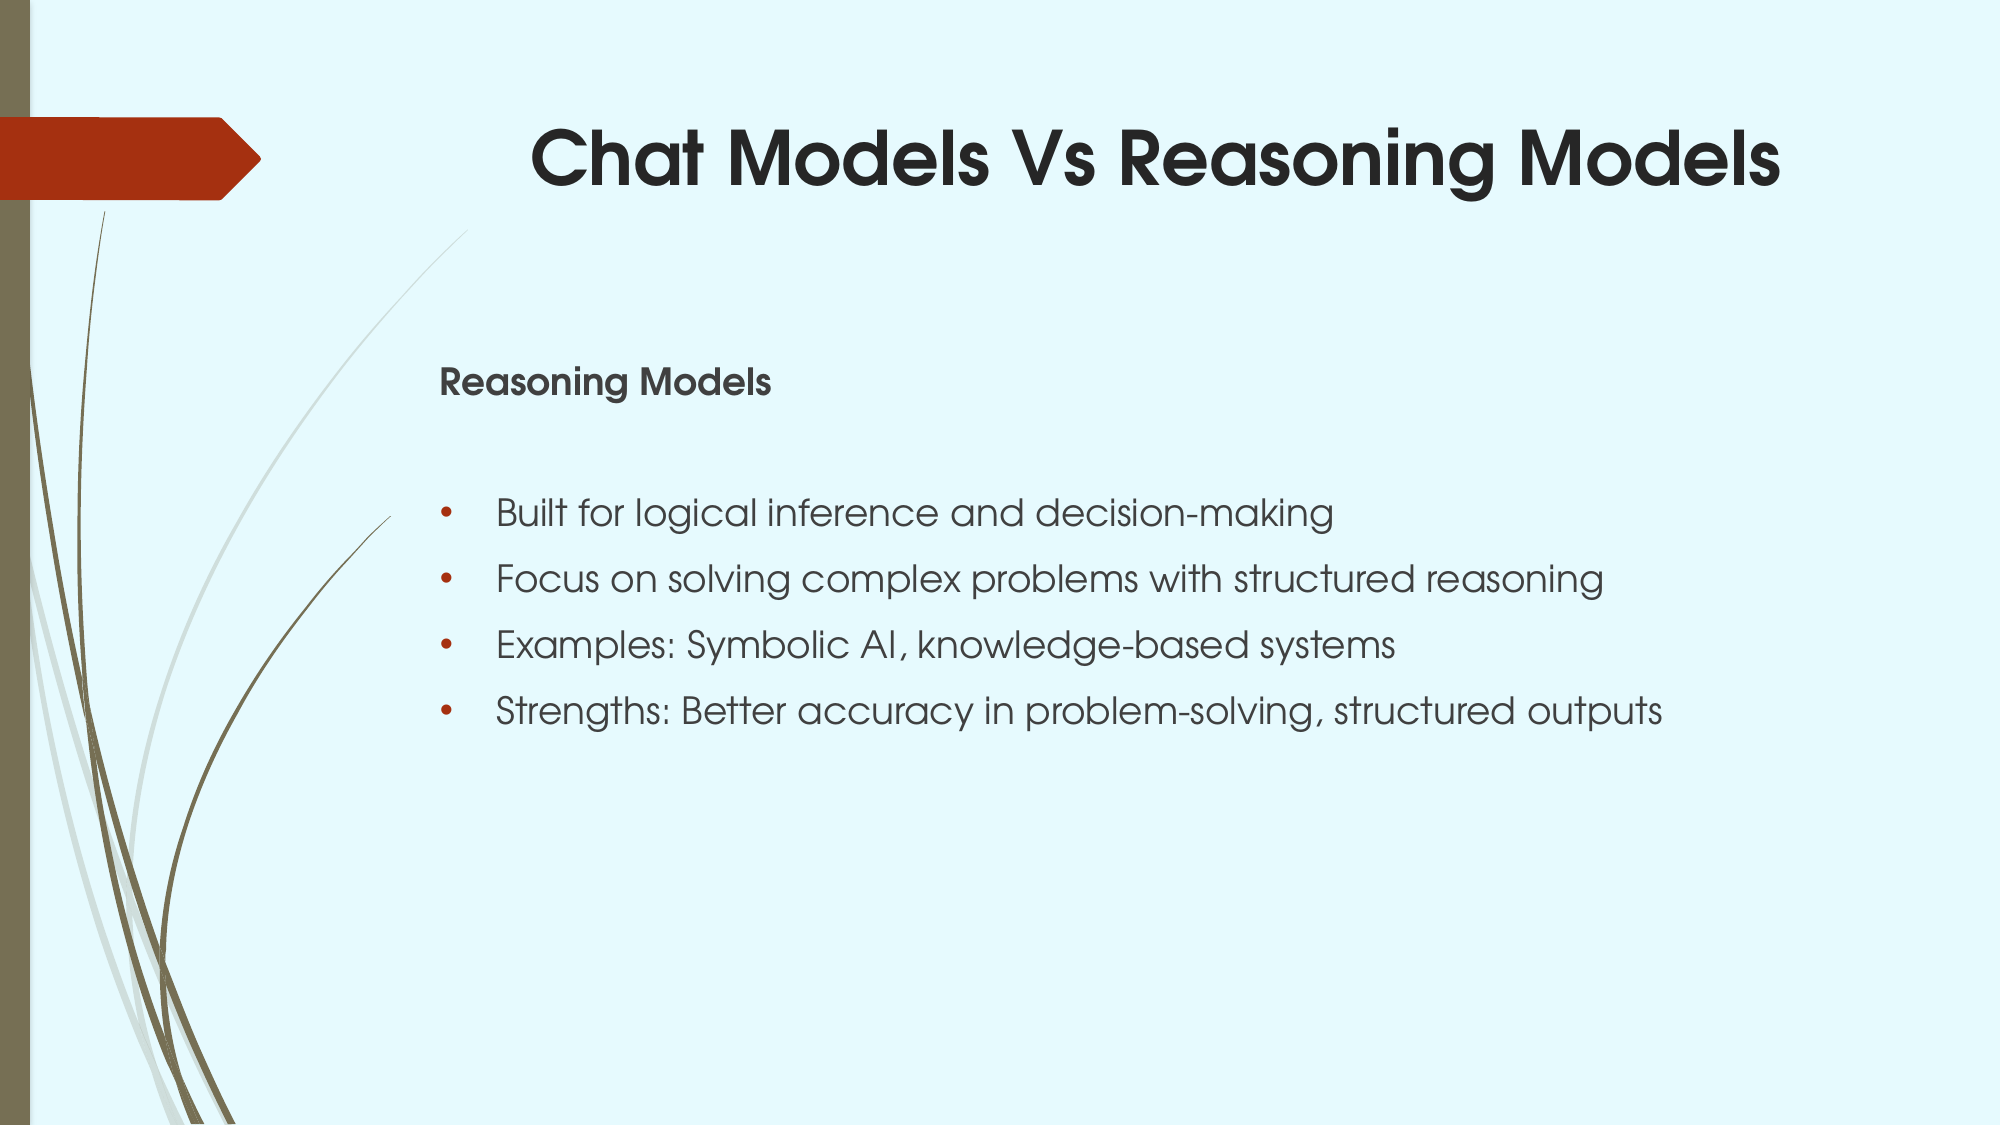

# Chat Models Vs Reasoning Models
Reasoning Models

Built for logical inference and decision-making
Focus on solving complex problems with structured reasoning
Examples: Symbolic AI, knowledge-based systems
Strengths: Better accuracy in problem-solving, structured outputs